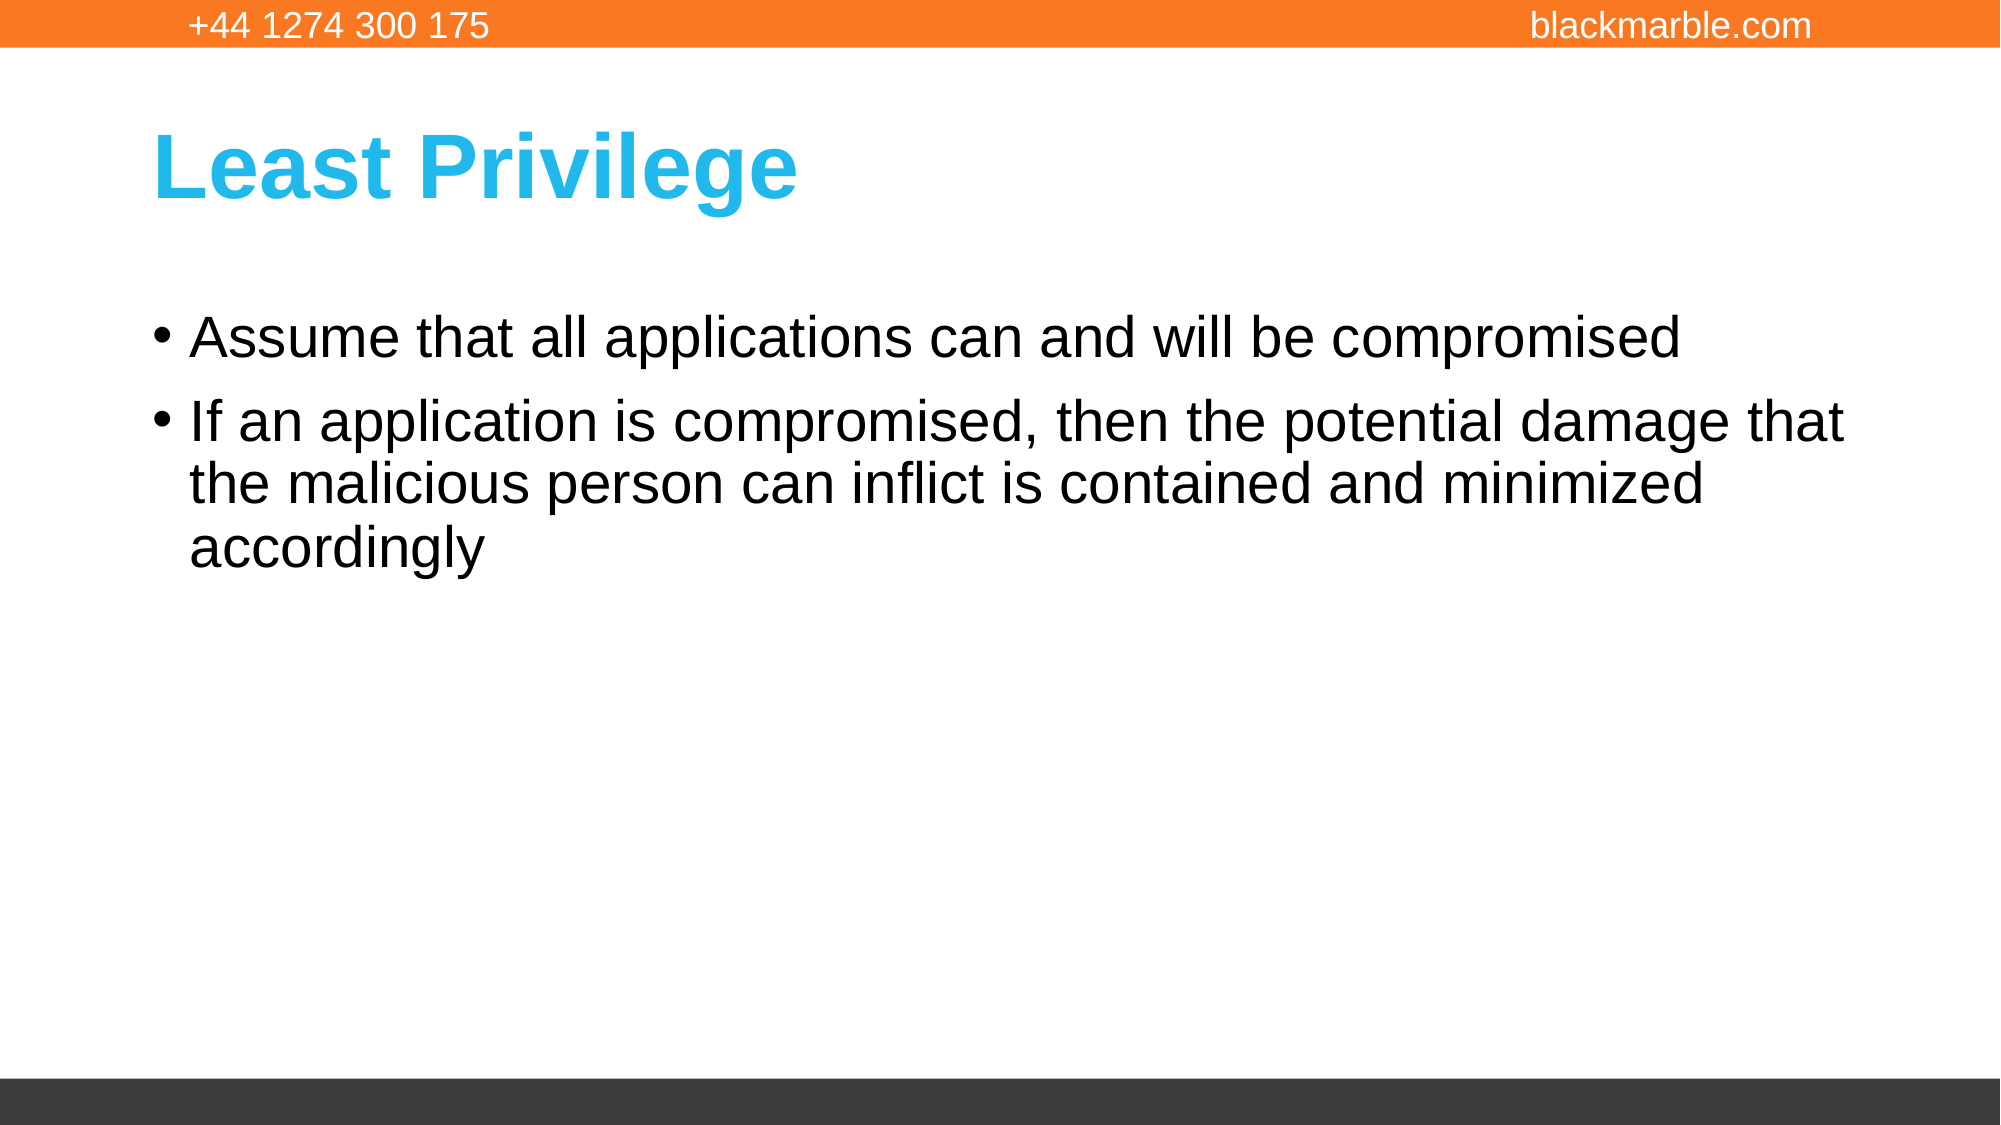

# Least Privilege
Assume that all applications can and will be compromised
If an application is compromised, then the potential damage that the malicious person can inflict is contained and minimized accordingly